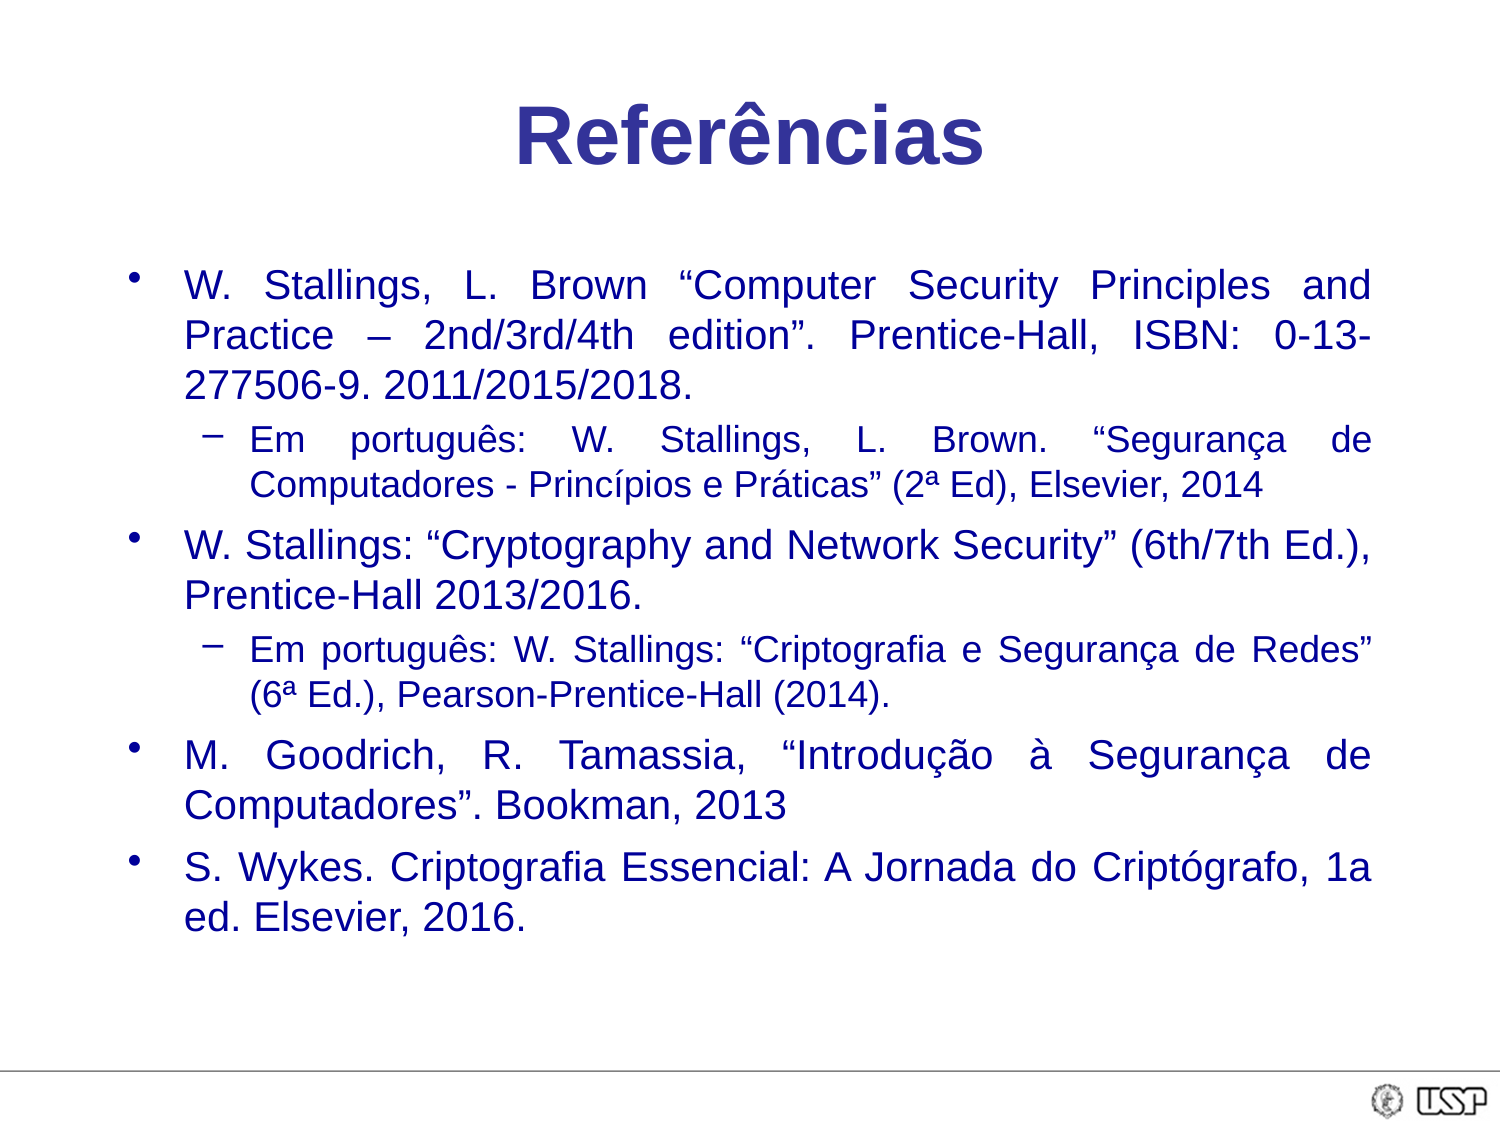

# Referências
W. Stallings, L. Brown “Computer Security Principles and Practice – 2nd/3rd/4th edition”. Prentice-Hall, ISBN: 0-13-277506-9. 2011/2015/2018.
Em português: W. Stallings, L. Brown. “Segurança de Computadores - Princípios e Práticas” (2ª Ed), Elsevier, 2014
W. Stallings: “Cryptography and Network Security” (6th/7th Ed.), Prentice-Hall 2013/2016.
Em português: W. Stallings: “Criptografia e Segurança de Redes” (6ª Ed.), Pearson-Prentice-Hall (2014).
M. Goodrich, R. Tamassia, “Introdução à Segurança de Computadores”. Bookman, 2013
S. Wykes. Criptografia Essencial: A Jornada do Criptógrafo, 1a ed. Elsevier, 2016.